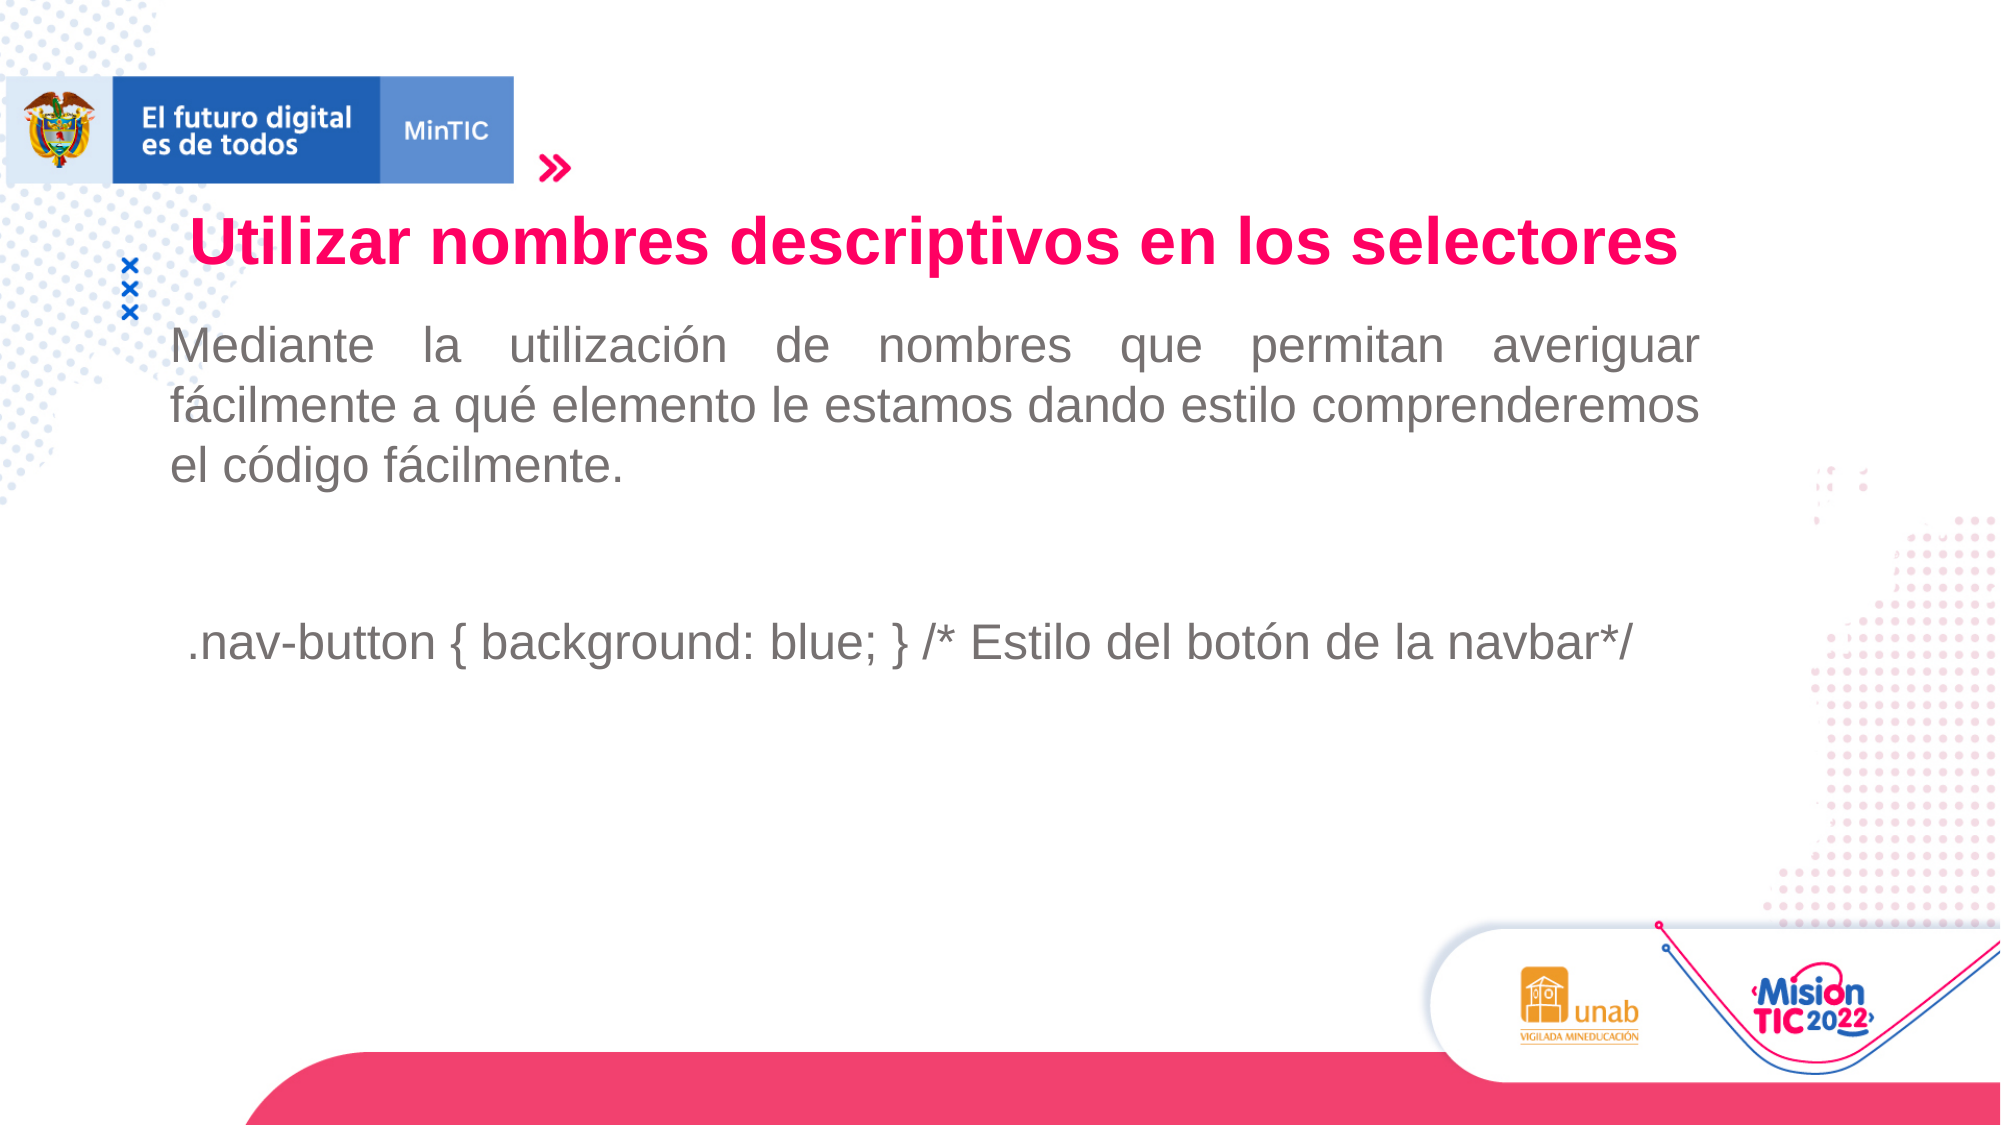

Utilizar nombres descriptivos en los selectores
Mediante la utilización de nombres que permitan averiguar fácilmente a qué elemento le estamos dando estilo comprenderemos el código fácilmente.
.nav-button { background: blue; } /* Estilo del botón de la navbar*/